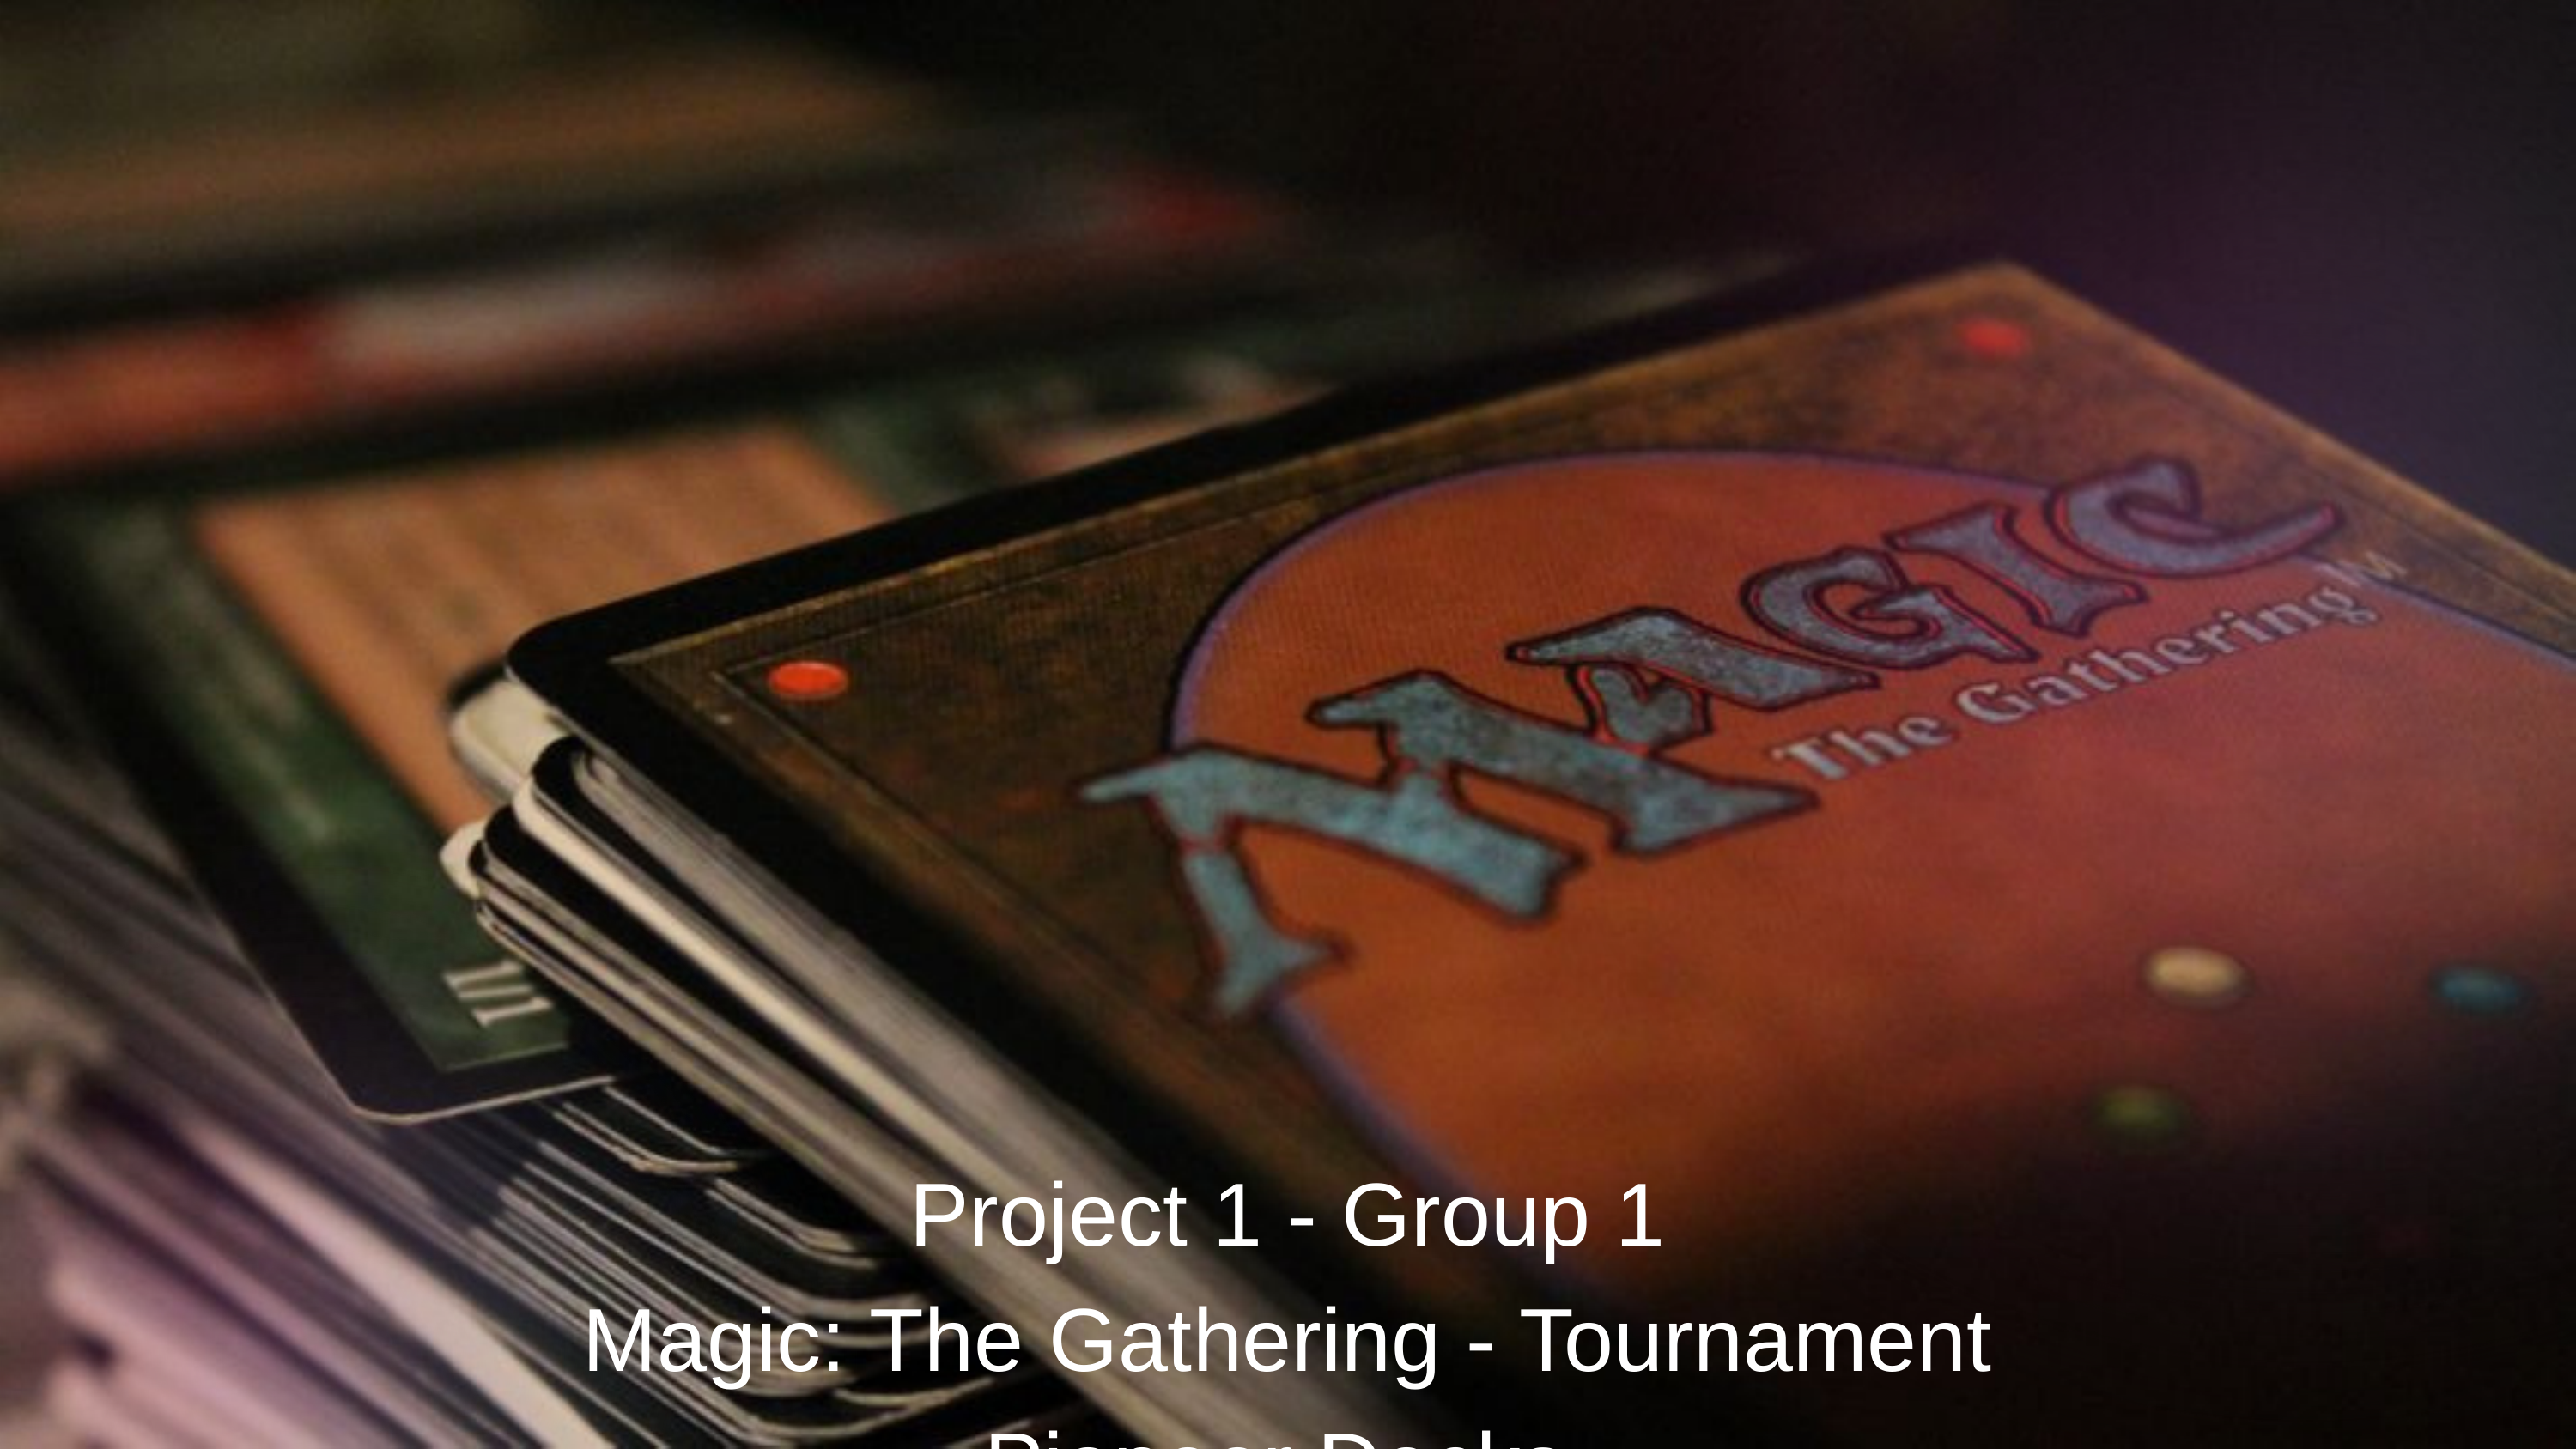

Project 1 - Group 1
Magic: The Gathering - Tournament Pioneer Decks